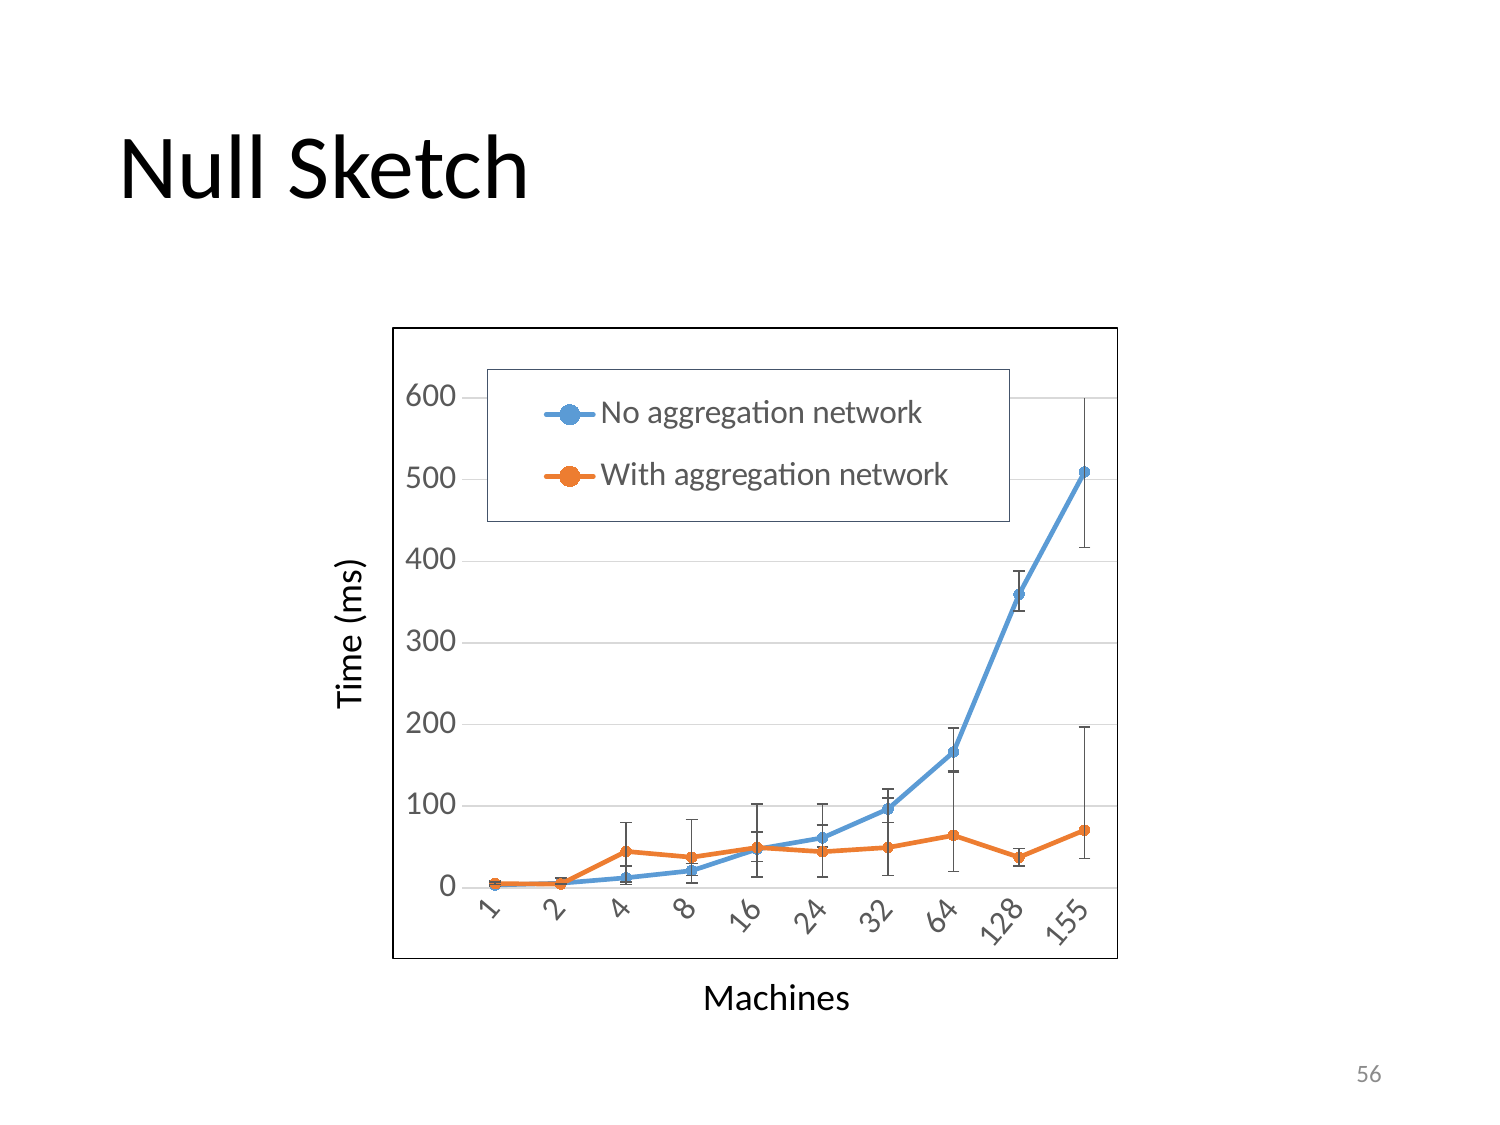

# Null Sketch

### Chart

| Category | No aggregation network | With aggregation network |
|---|---|---|
| 1 | 3.4 | 5.0 |
| 2 | 5.6 | 4.6 |
| 4 | 12.2 | 44.6 |
| 8 | 21.0 | 37.4 |
| 16 | 47.4 | 49.4 |
| 24 | 61.2 | 44.2 |
| 32 | 96.6 | 49.4 |
| 64 | 166.4 | 64.2 |
| 128 | 359.6 | 37.4 |
| 155 | 509.4 | 70.6 |
Time (ms)
Machines
56